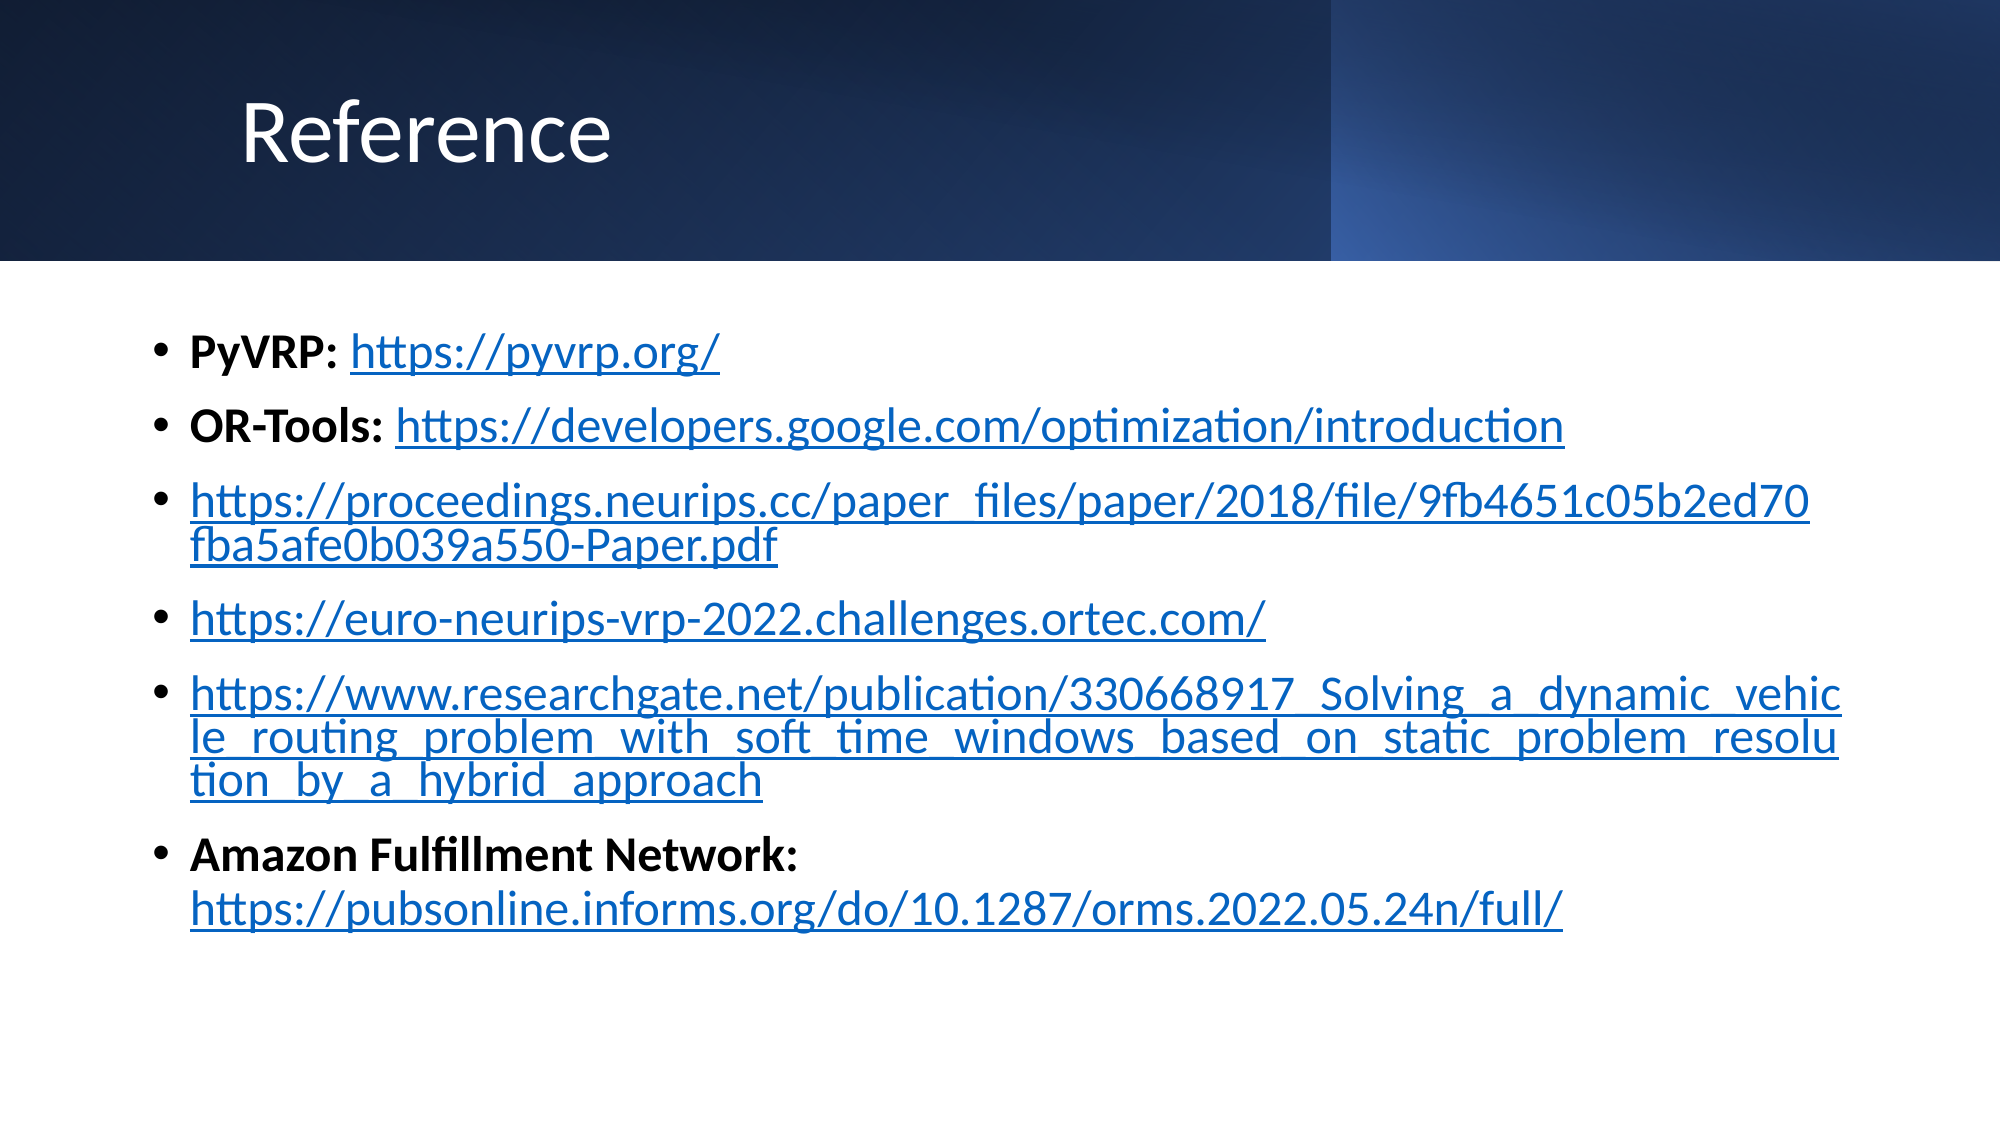

# Reference
PyVRP: https://pyvrp.org/
OR-Tools: https://developers.google.com/optimization/introduction
https://proceedings.neurips.cc/paper_files/paper/2018/file/9fb4651c05b2ed70fba5afe0b039a550-Paper.pdf
https://euro-neurips-vrp-2022.challenges.ortec.com/
https://www.researchgate.net/publication/330668917_Solving_a_dynamic_vehicle_routing_problem_with_soft_time_windows_based_on_static_problem_resolution_by_a_hybrid_approach
Amazon Fulfillment Network: https://pubsonline.informs.org/do/10.1287/orms.2022.05.24n/full/